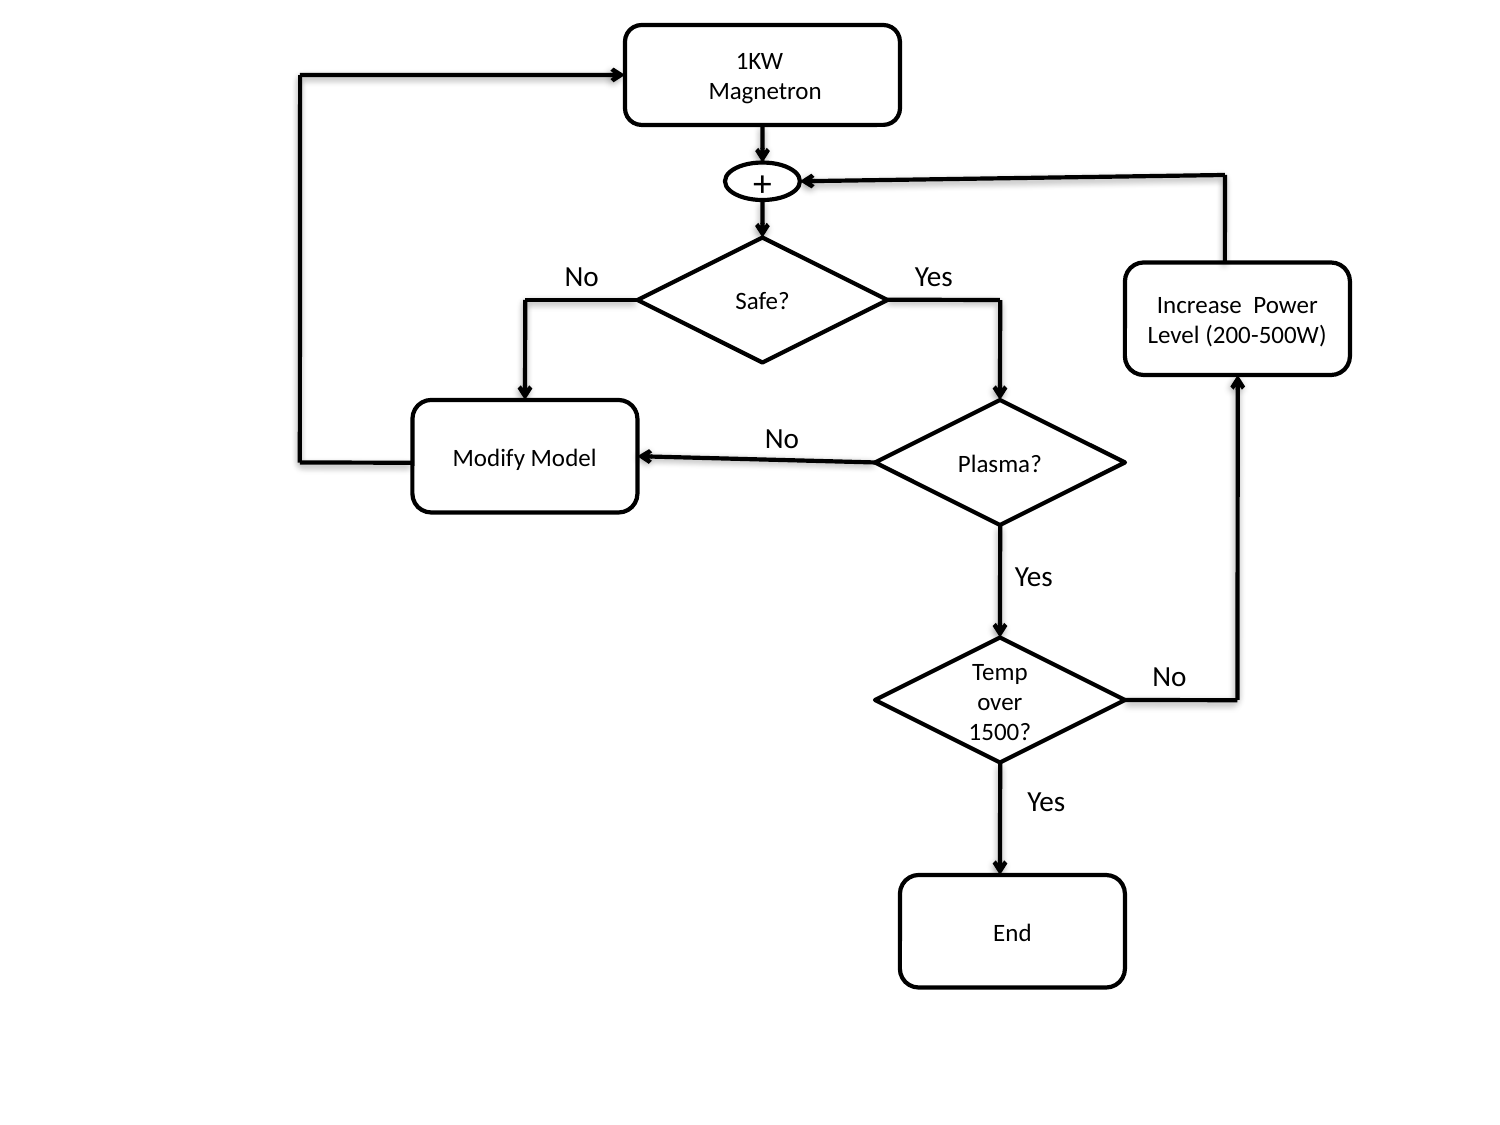

1KW
 Magnetron
+
Safe?
No
Yes
Increase  Power Level (200-500W)
Modify Model
Plasma?
No
Yes
Temp over 1500?
No
Yes
End